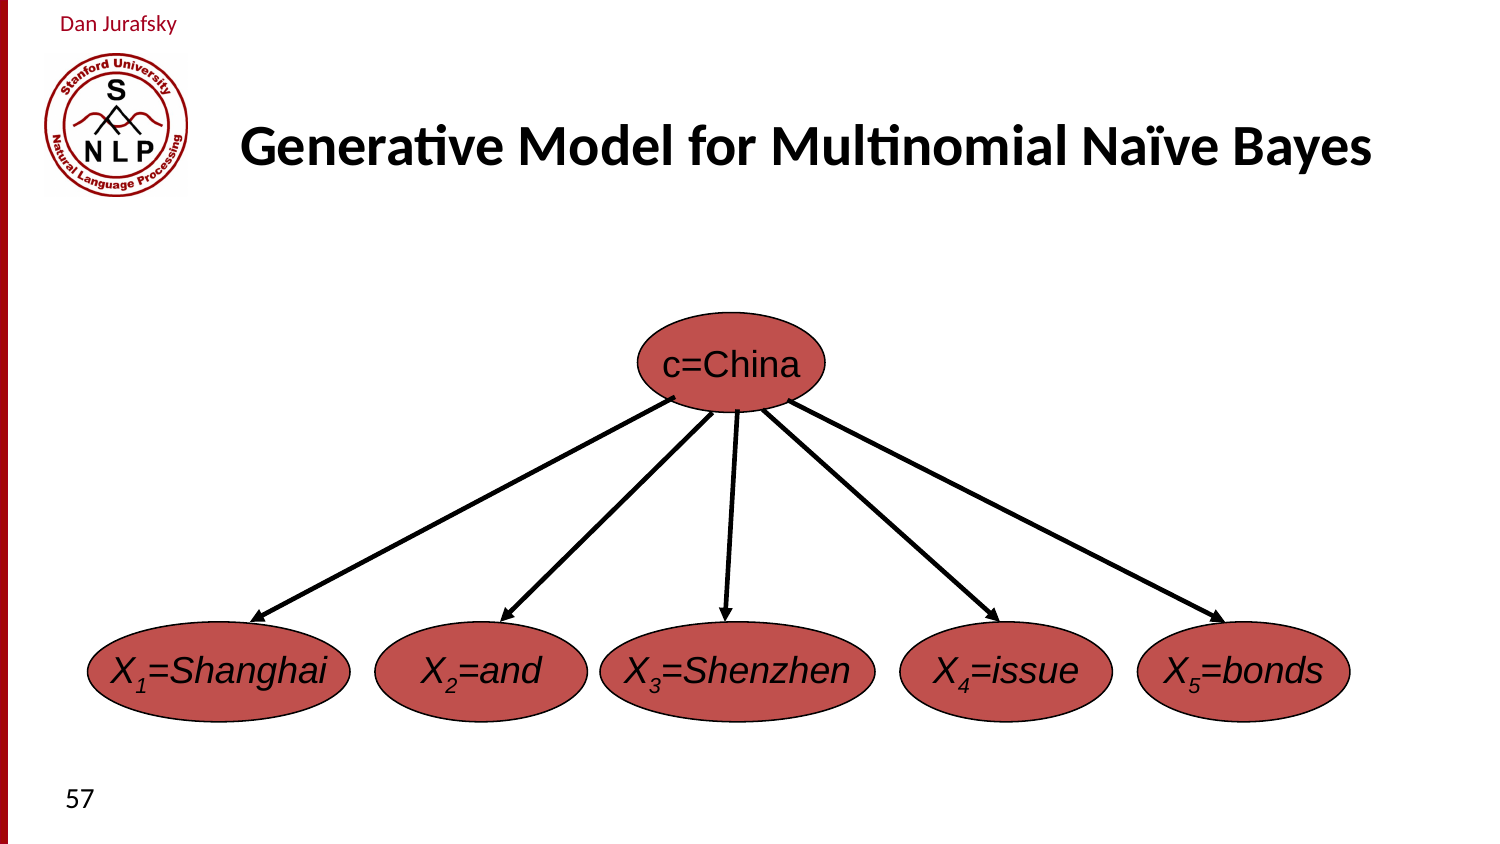

# Generative Model for Multinomial Naïve Bayes

c=China

X1=Shanghai
X2=and
X3=Shenzhen
X4=issue
X5=bonds
57